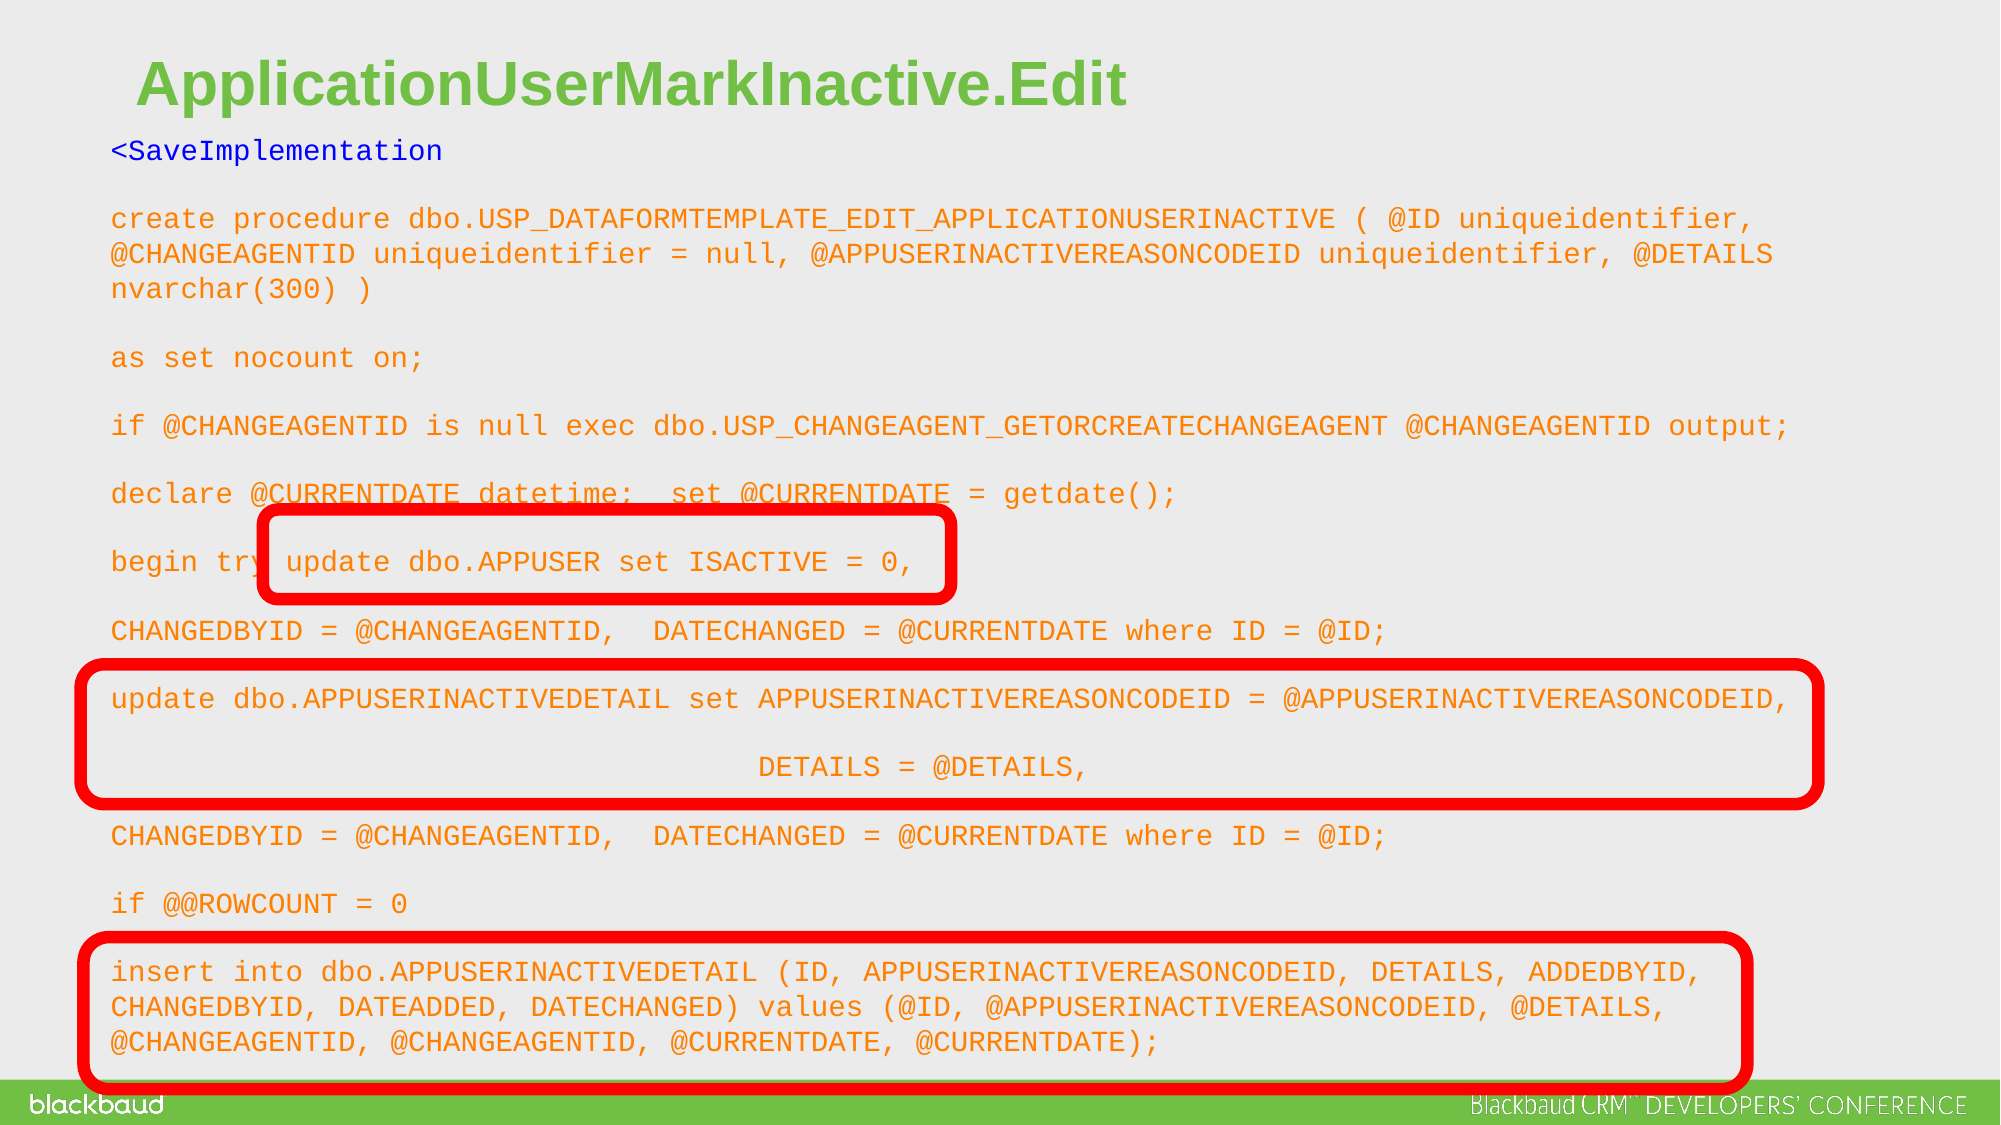

ApplicationUserMarkInactive.Edit
<SaveImplementation
create procedure dbo.USP_DATAFORMTEMPLATE_EDIT_APPLICATIONUSERINACTIVE ( @ID uniqueidentifier, @CHANGEAGENTID uniqueidentifier = null, @APPUSERINACTIVEREASONCODEID uniqueidentifier, @DETAILS nvarchar(300) )
as set nocount on;
if @CHANGEAGENTID is null exec dbo.USP_CHANGEAGENT_GETORCREATECHANGEAGENT @CHANGEAGENTID output;
declare @CURRENTDATE datetime;  set @CURRENTDATE = getdate();
begin try update dbo.APPUSER set ISACTIVE = 0,
CHANGEDBYID = @CHANGEAGENTID,  DATECHANGED = @CURRENTDATE where ID = @ID;
update dbo.APPUSERINACTIVEDETAIL set APPUSERINACTIVEREASONCODEID = @APPUSERINACTIVEREASONCODEID,
                                     DETAILS = @DETAILS,
CHANGEDBYID = @CHANGEAGENTID,  DATECHANGED = @CURRENTDATE where ID = @ID;
if @@ROWCOUNT = 0
insert into dbo.APPUSERINACTIVEDETAIL (ID, APPUSERINACTIVEREASONCODEID, DETAILS, ADDEDBYID, CHANGEDBYID, DATEADDED, DATECHANGED) values (@ID, @APPUSERINACTIVEREASONCODEID, @DETAILS, @CHANGEAGENTID, @CHANGEAGENTID, @CURRENTDATE, @CURRENTDATE);